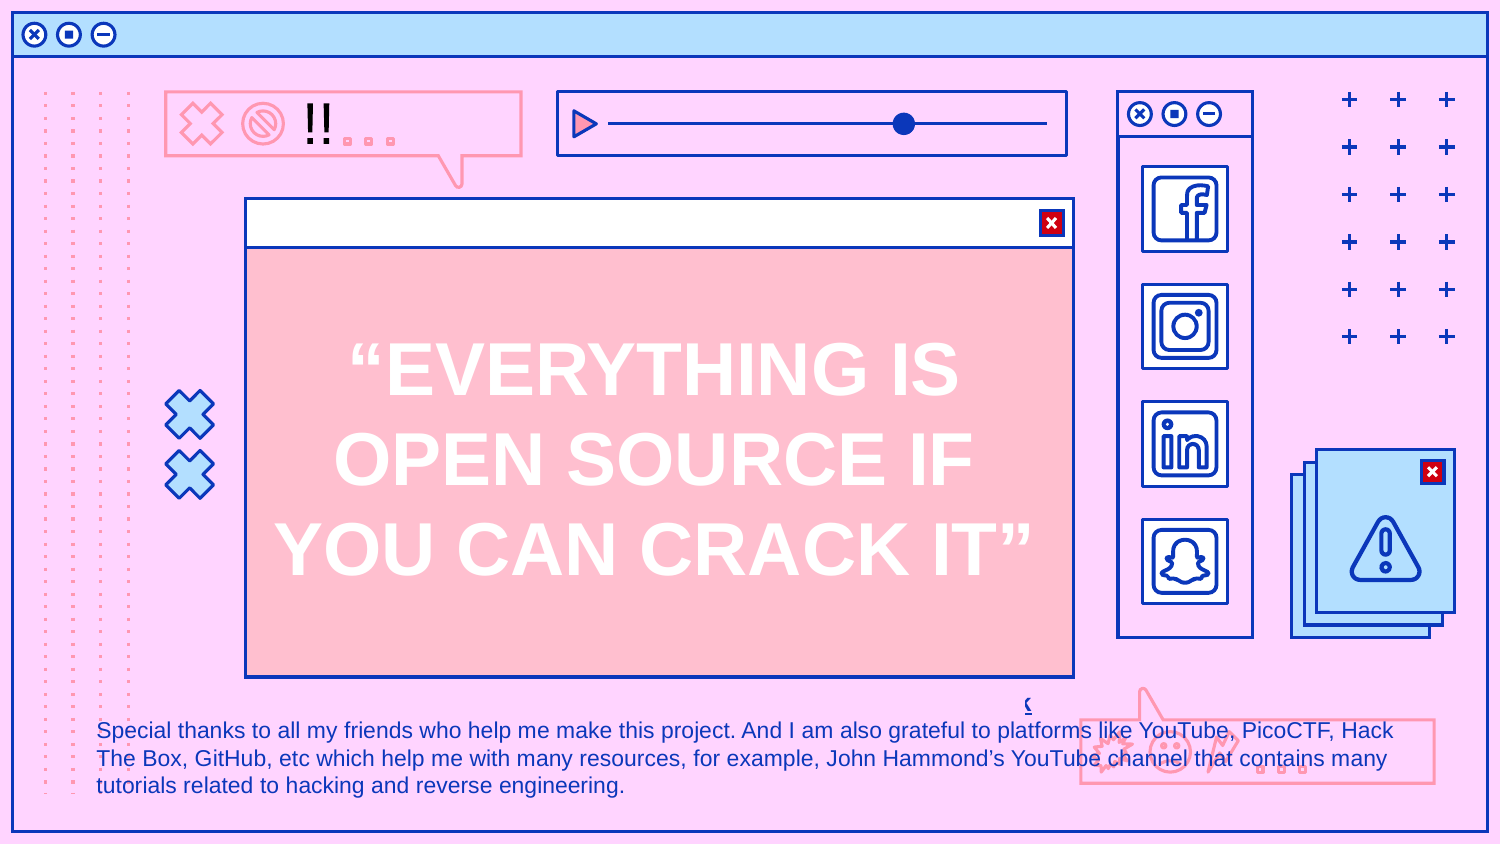

# “EVERYTHING IS OPEN SOURCE IF YOU CAN CRACK IT”

Special thanks to all my friends who help me make this project. And I am also grateful to platforms like YouTube, PicoCTF, Hack The Box, GitHub, etc which help me with many resources, for example, John Hammond’s YouTube channel that contains many tutorials related to hacking and reverse engineering.